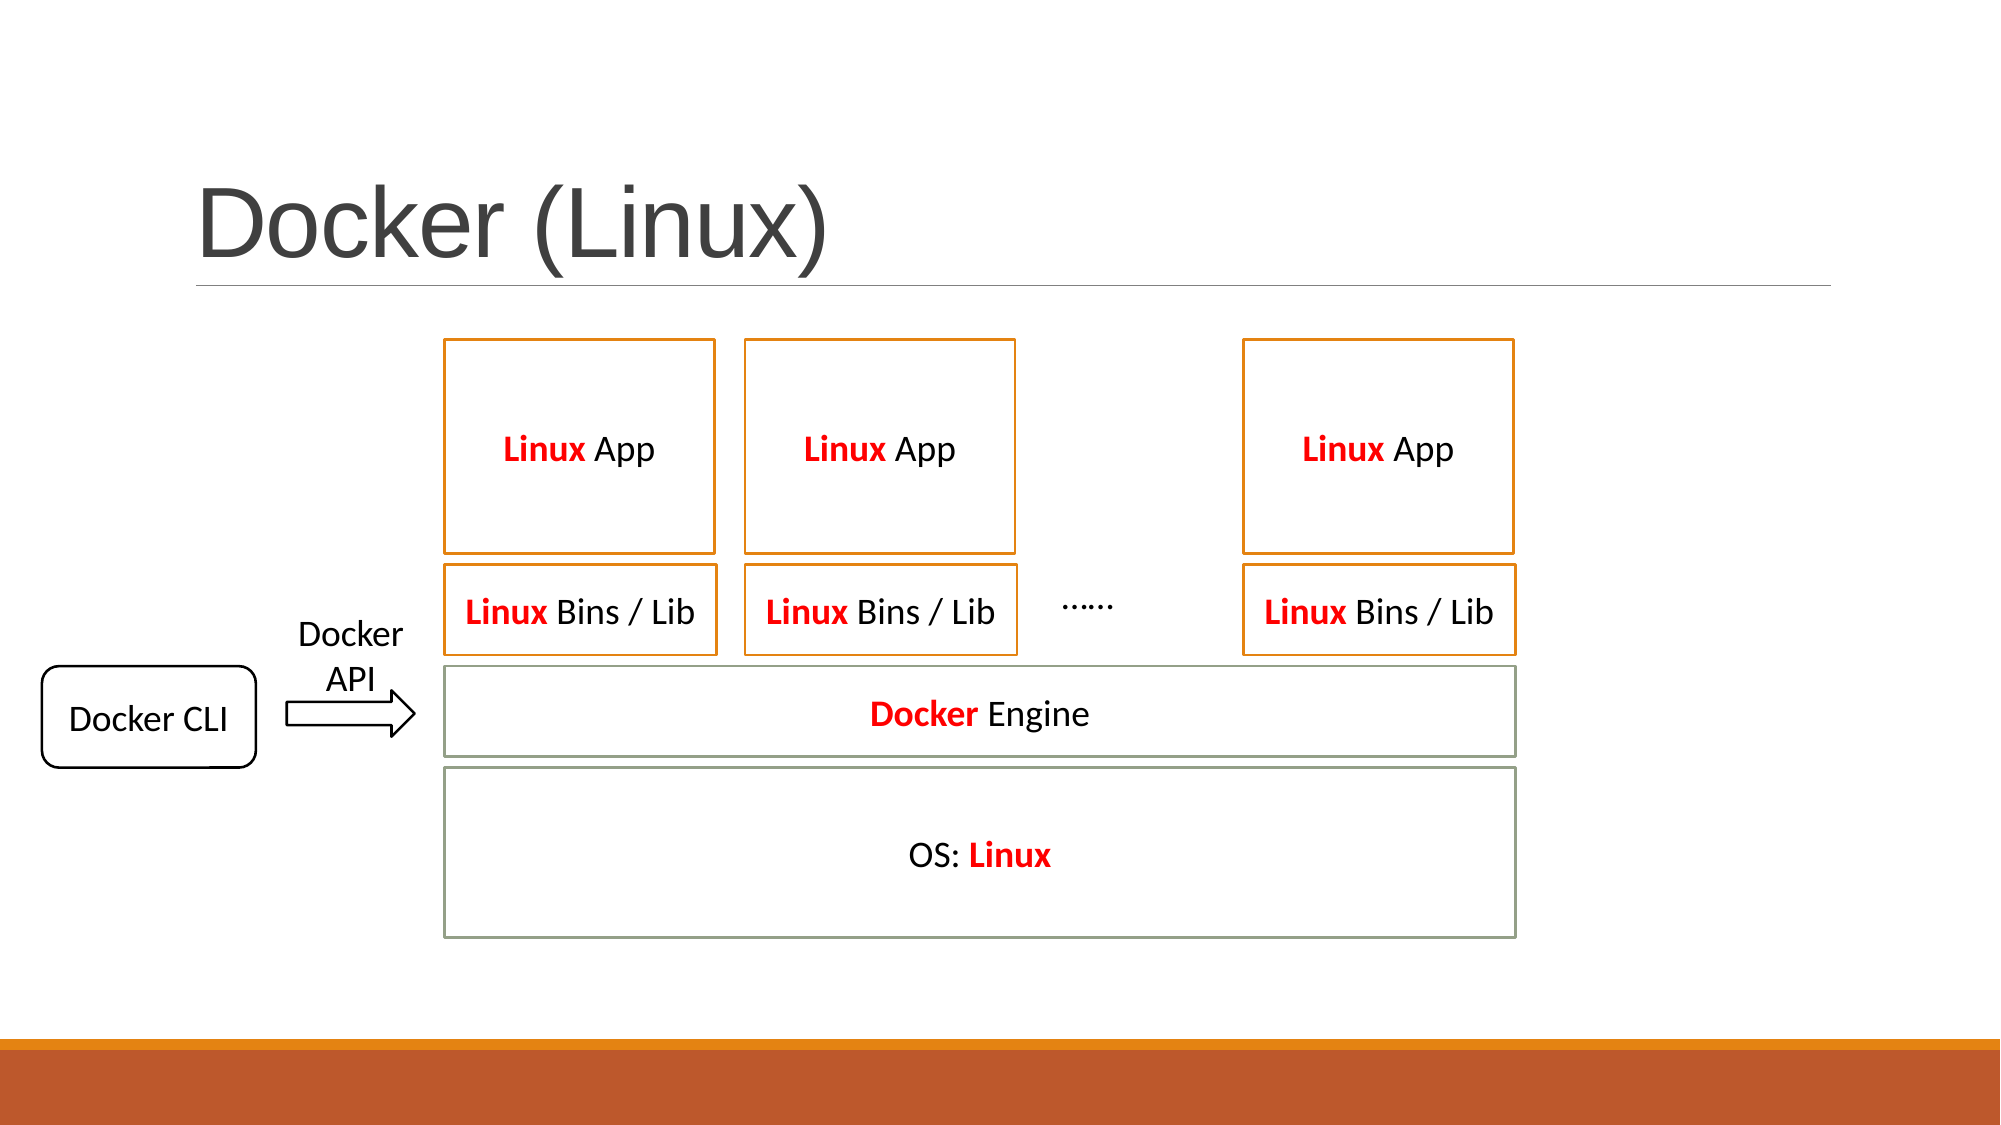

# Docker (Linux)
Linux App
Linux App
Linux App
Linux Bins / Lib
Linux Bins / Lib
……
Linux Bins / Lib
Docker
API
Docker CLI
Docker Engine

OS: Linux